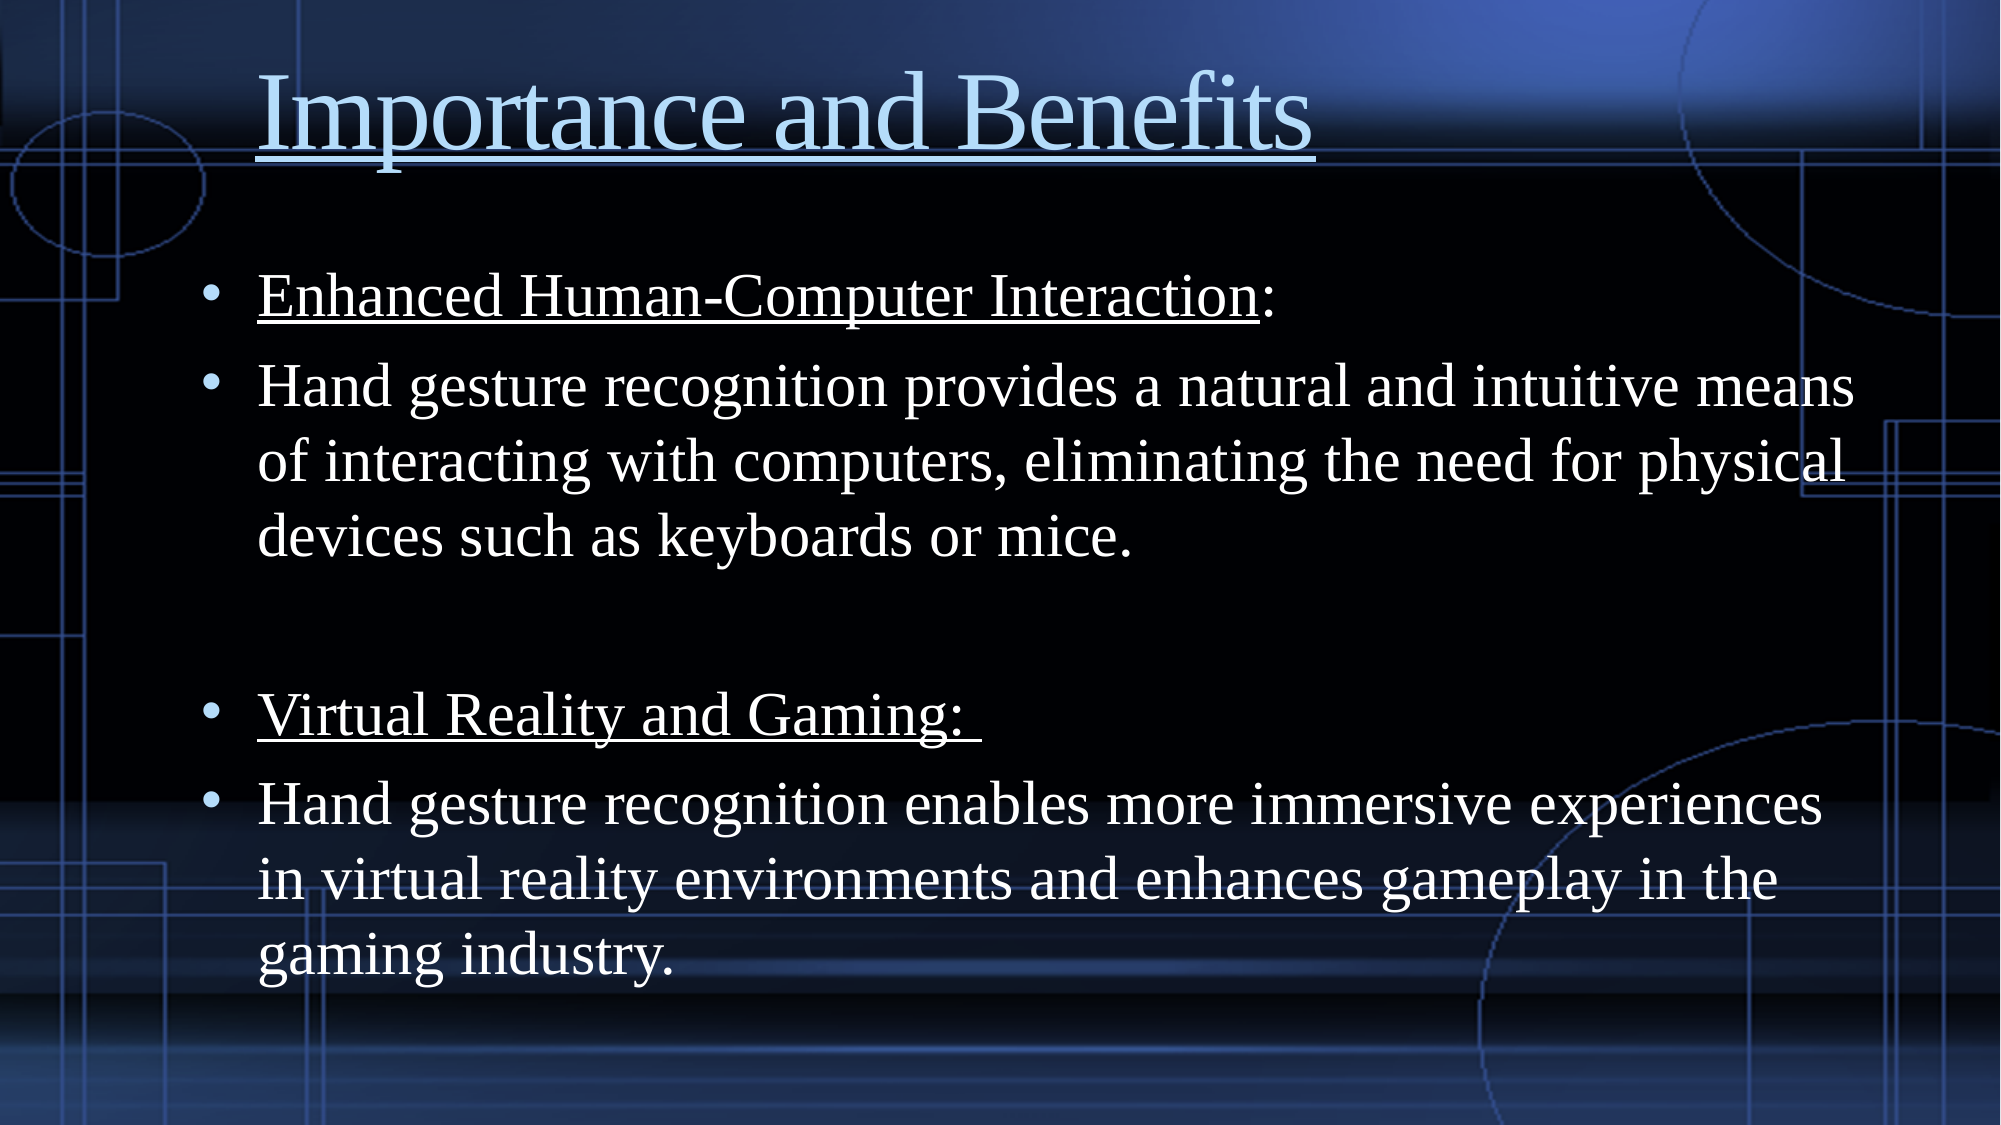

# Importance and Benefits
Enhanced Human-Computer Interaction:
Hand gesture recognition provides a natural and intuitive means of interacting with computers, eliminating the need for physical devices such as keyboards or mice.

Virtual Reality and Gaming:
Hand gesture recognition enables more immersive experiences in virtual reality environments and enhances gameplay in the gaming industry.